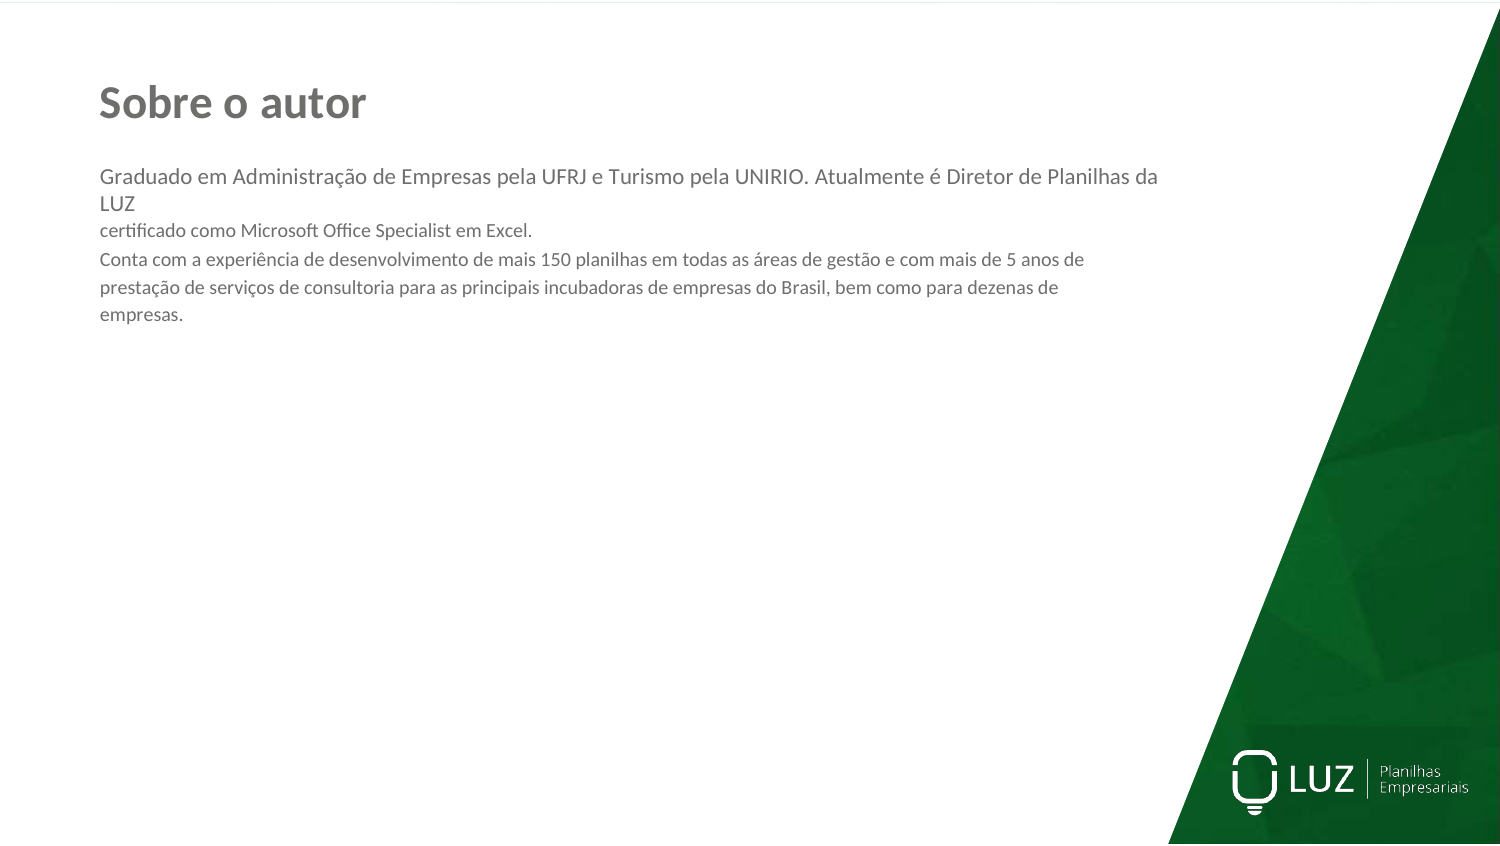

Sobre o autor
Graduado em Administração de Empresas pela UFRJ e Turismo pela UNIRIO. Atualmente é Diretor de Planilhas da LUZ
certiﬁcado como Microsoft Oﬃce Specialist em Excel.
Conta com a experiência de desenvolvimento de mais 150 planilhas em todas as áreas de gestão e com mais de 5 anos de
prestação de serviços de consultoria para as principais incubadoras de empresas do Brasil, bem como para dezenas de
empresas.